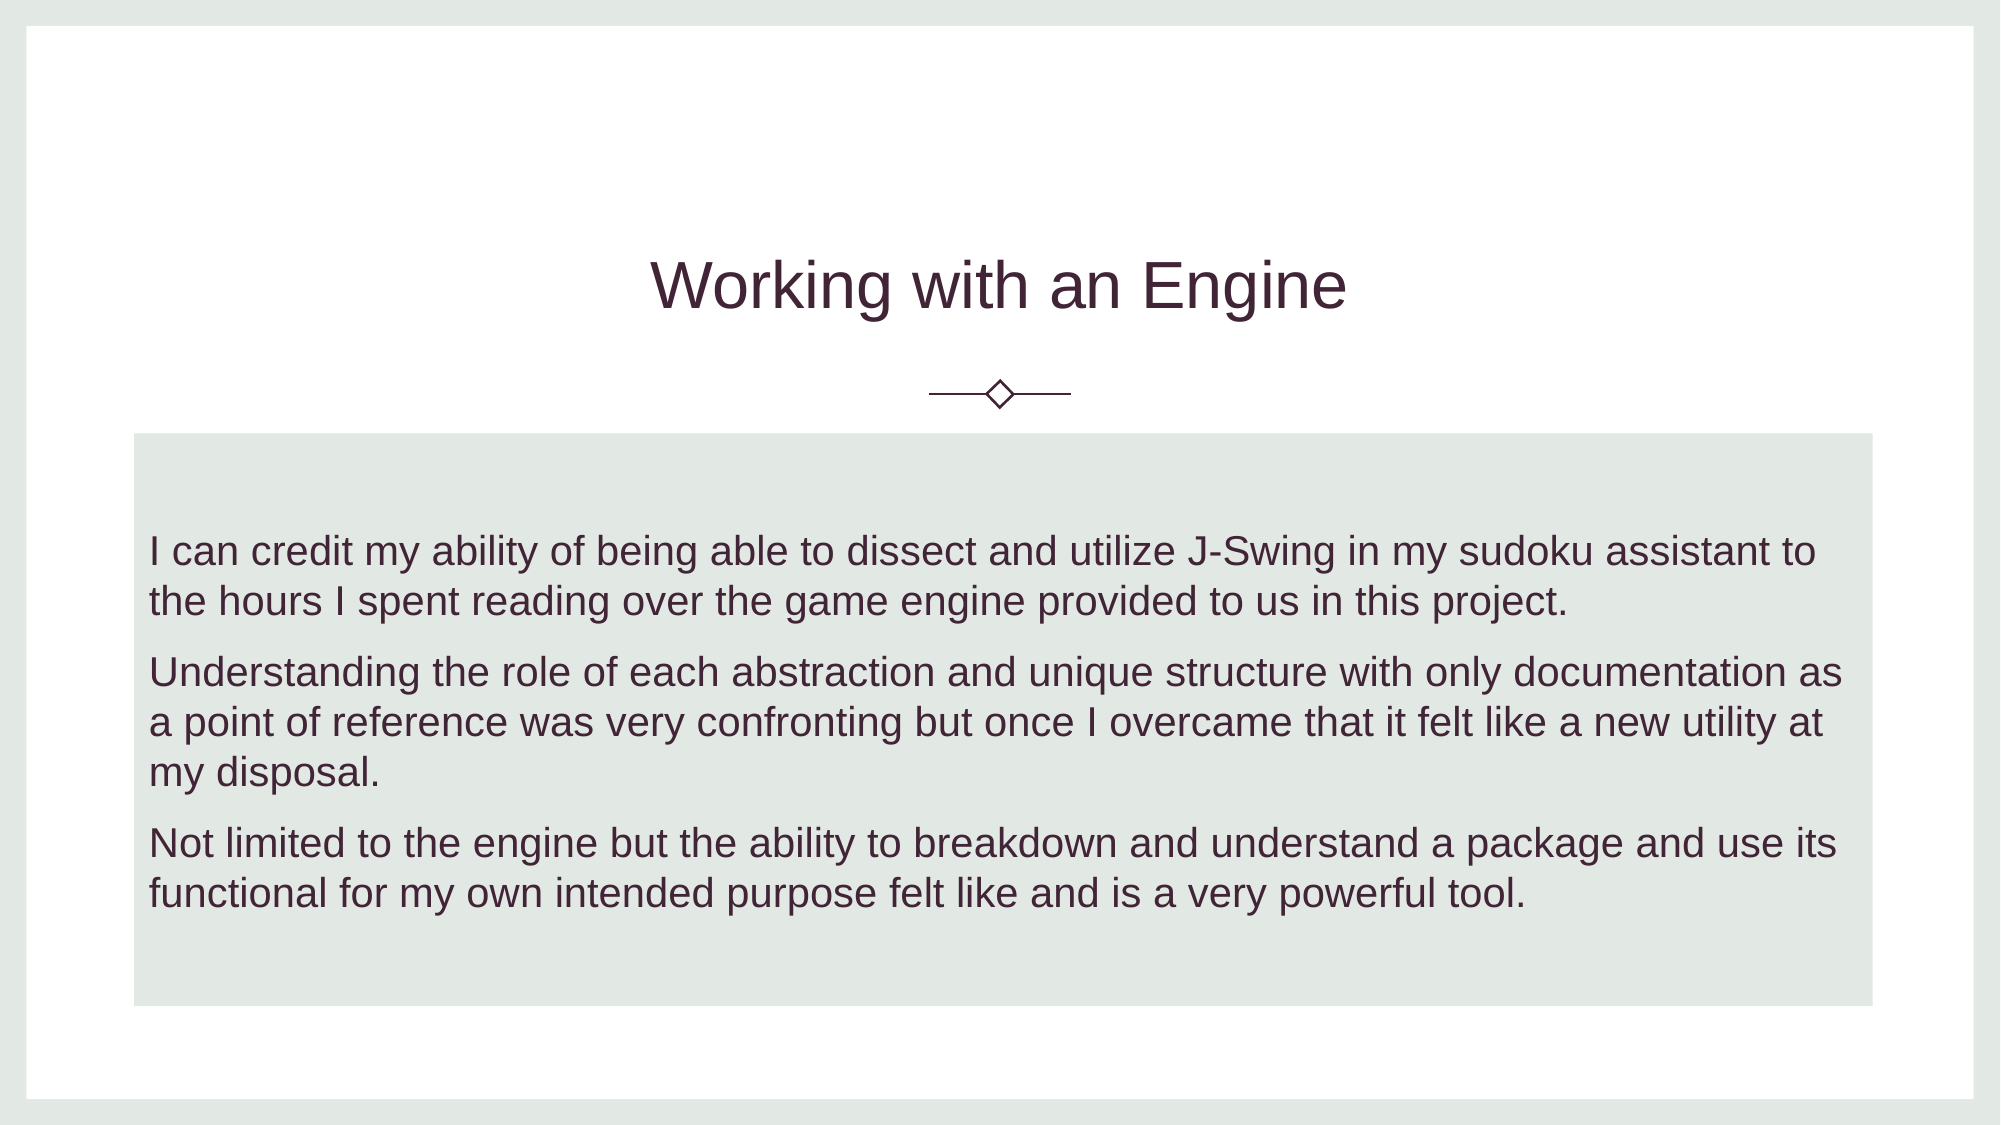

# Working with an Engine

I can credit my ability of being able to dissect and utilize J-Swing in my sudoku assistant to the hours I spent reading over the game engine provided to us in this project.
Understanding the role of each abstraction and unique structure with only documentation as a point of reference was very confronting but once I overcame that it felt like a new utility at my disposal.
Not limited to the engine but the ability to breakdown and understand a package and use its functional for my own intended purpose felt like and is a very powerful tool.